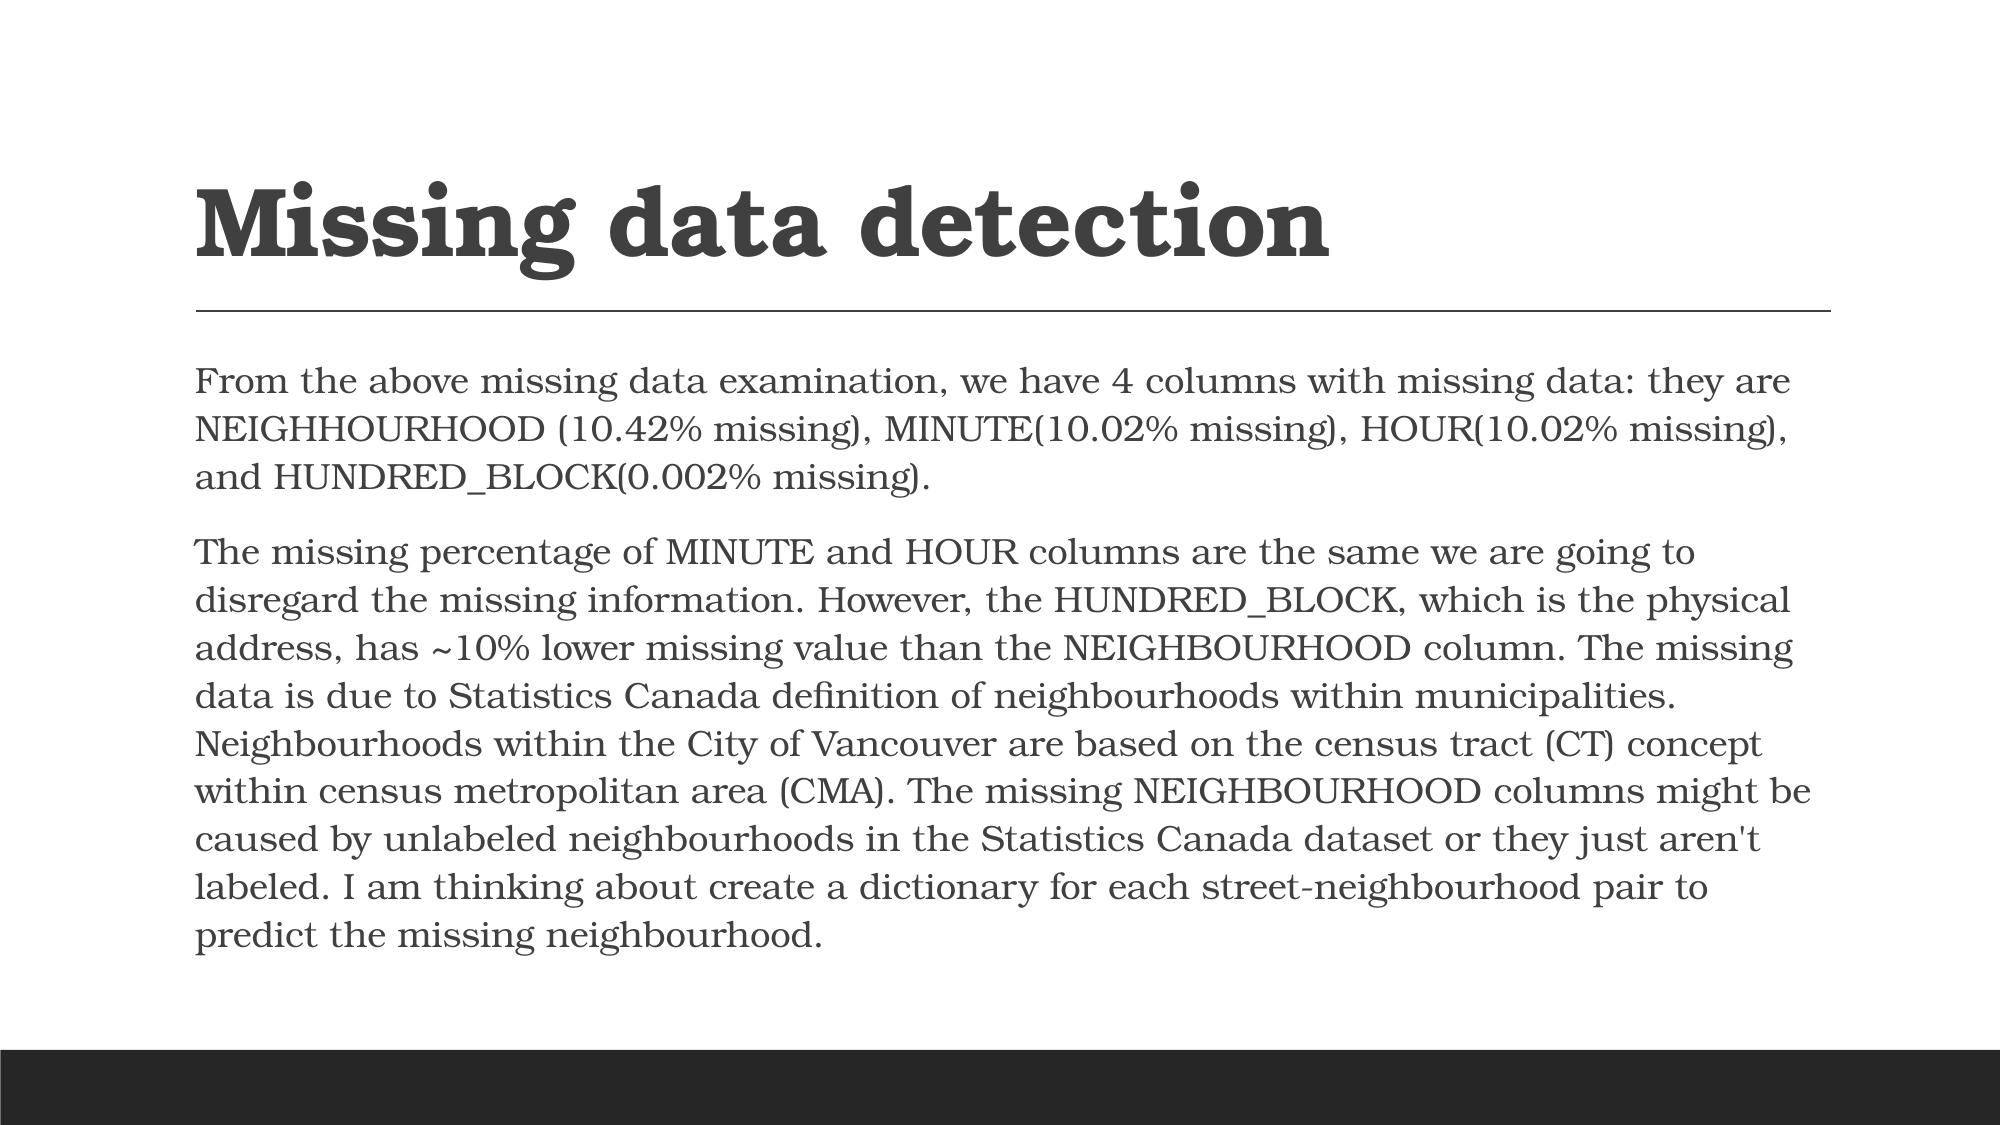

# Missing data detection
From the above missing data examination, we have 4 columns with missing data: they are NEIGHHOURHOOD (10.42% missing), MINUTE(10.02% missing), HOUR(10.02% missing), and HUNDRED_BLOCK(0.002% missing).
The missing percentage of MINUTE and HOUR columns are the same we are going to disregard the missing information. However, the HUNDRED_BLOCK, which is the physical address, has ~10% lower missing value than the NEIGHBOURHOOD column. The missing data is due to Statistics Canada definition of neighbourhoods within municipalities. Neighbourhoods within the City of Vancouver are based on the census tract (CT) concept within census metropolitan area (CMA). The missing NEIGHBOURHOOD columns might be caused by unlabeled neighbourhoods in the Statistics Canada dataset or they just aren't labeled. I am thinking about create a dictionary for each street-neighbourhood pair to predict the missing neighbourhood.